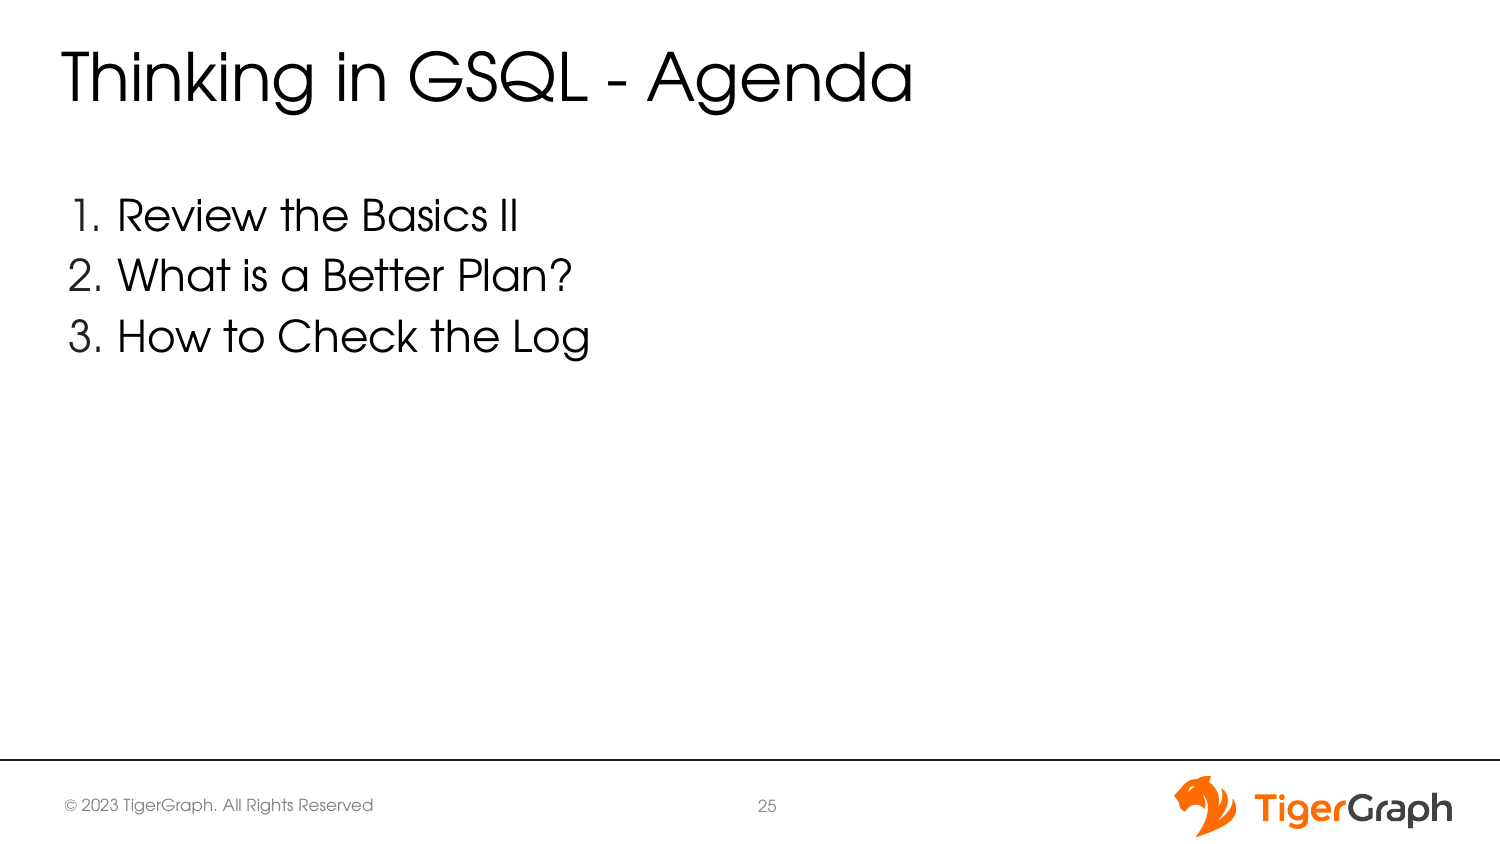

# Thinking in GSQL - Agenda
Review the Basics II
What is a Better Plan?
How to Check the Log
25